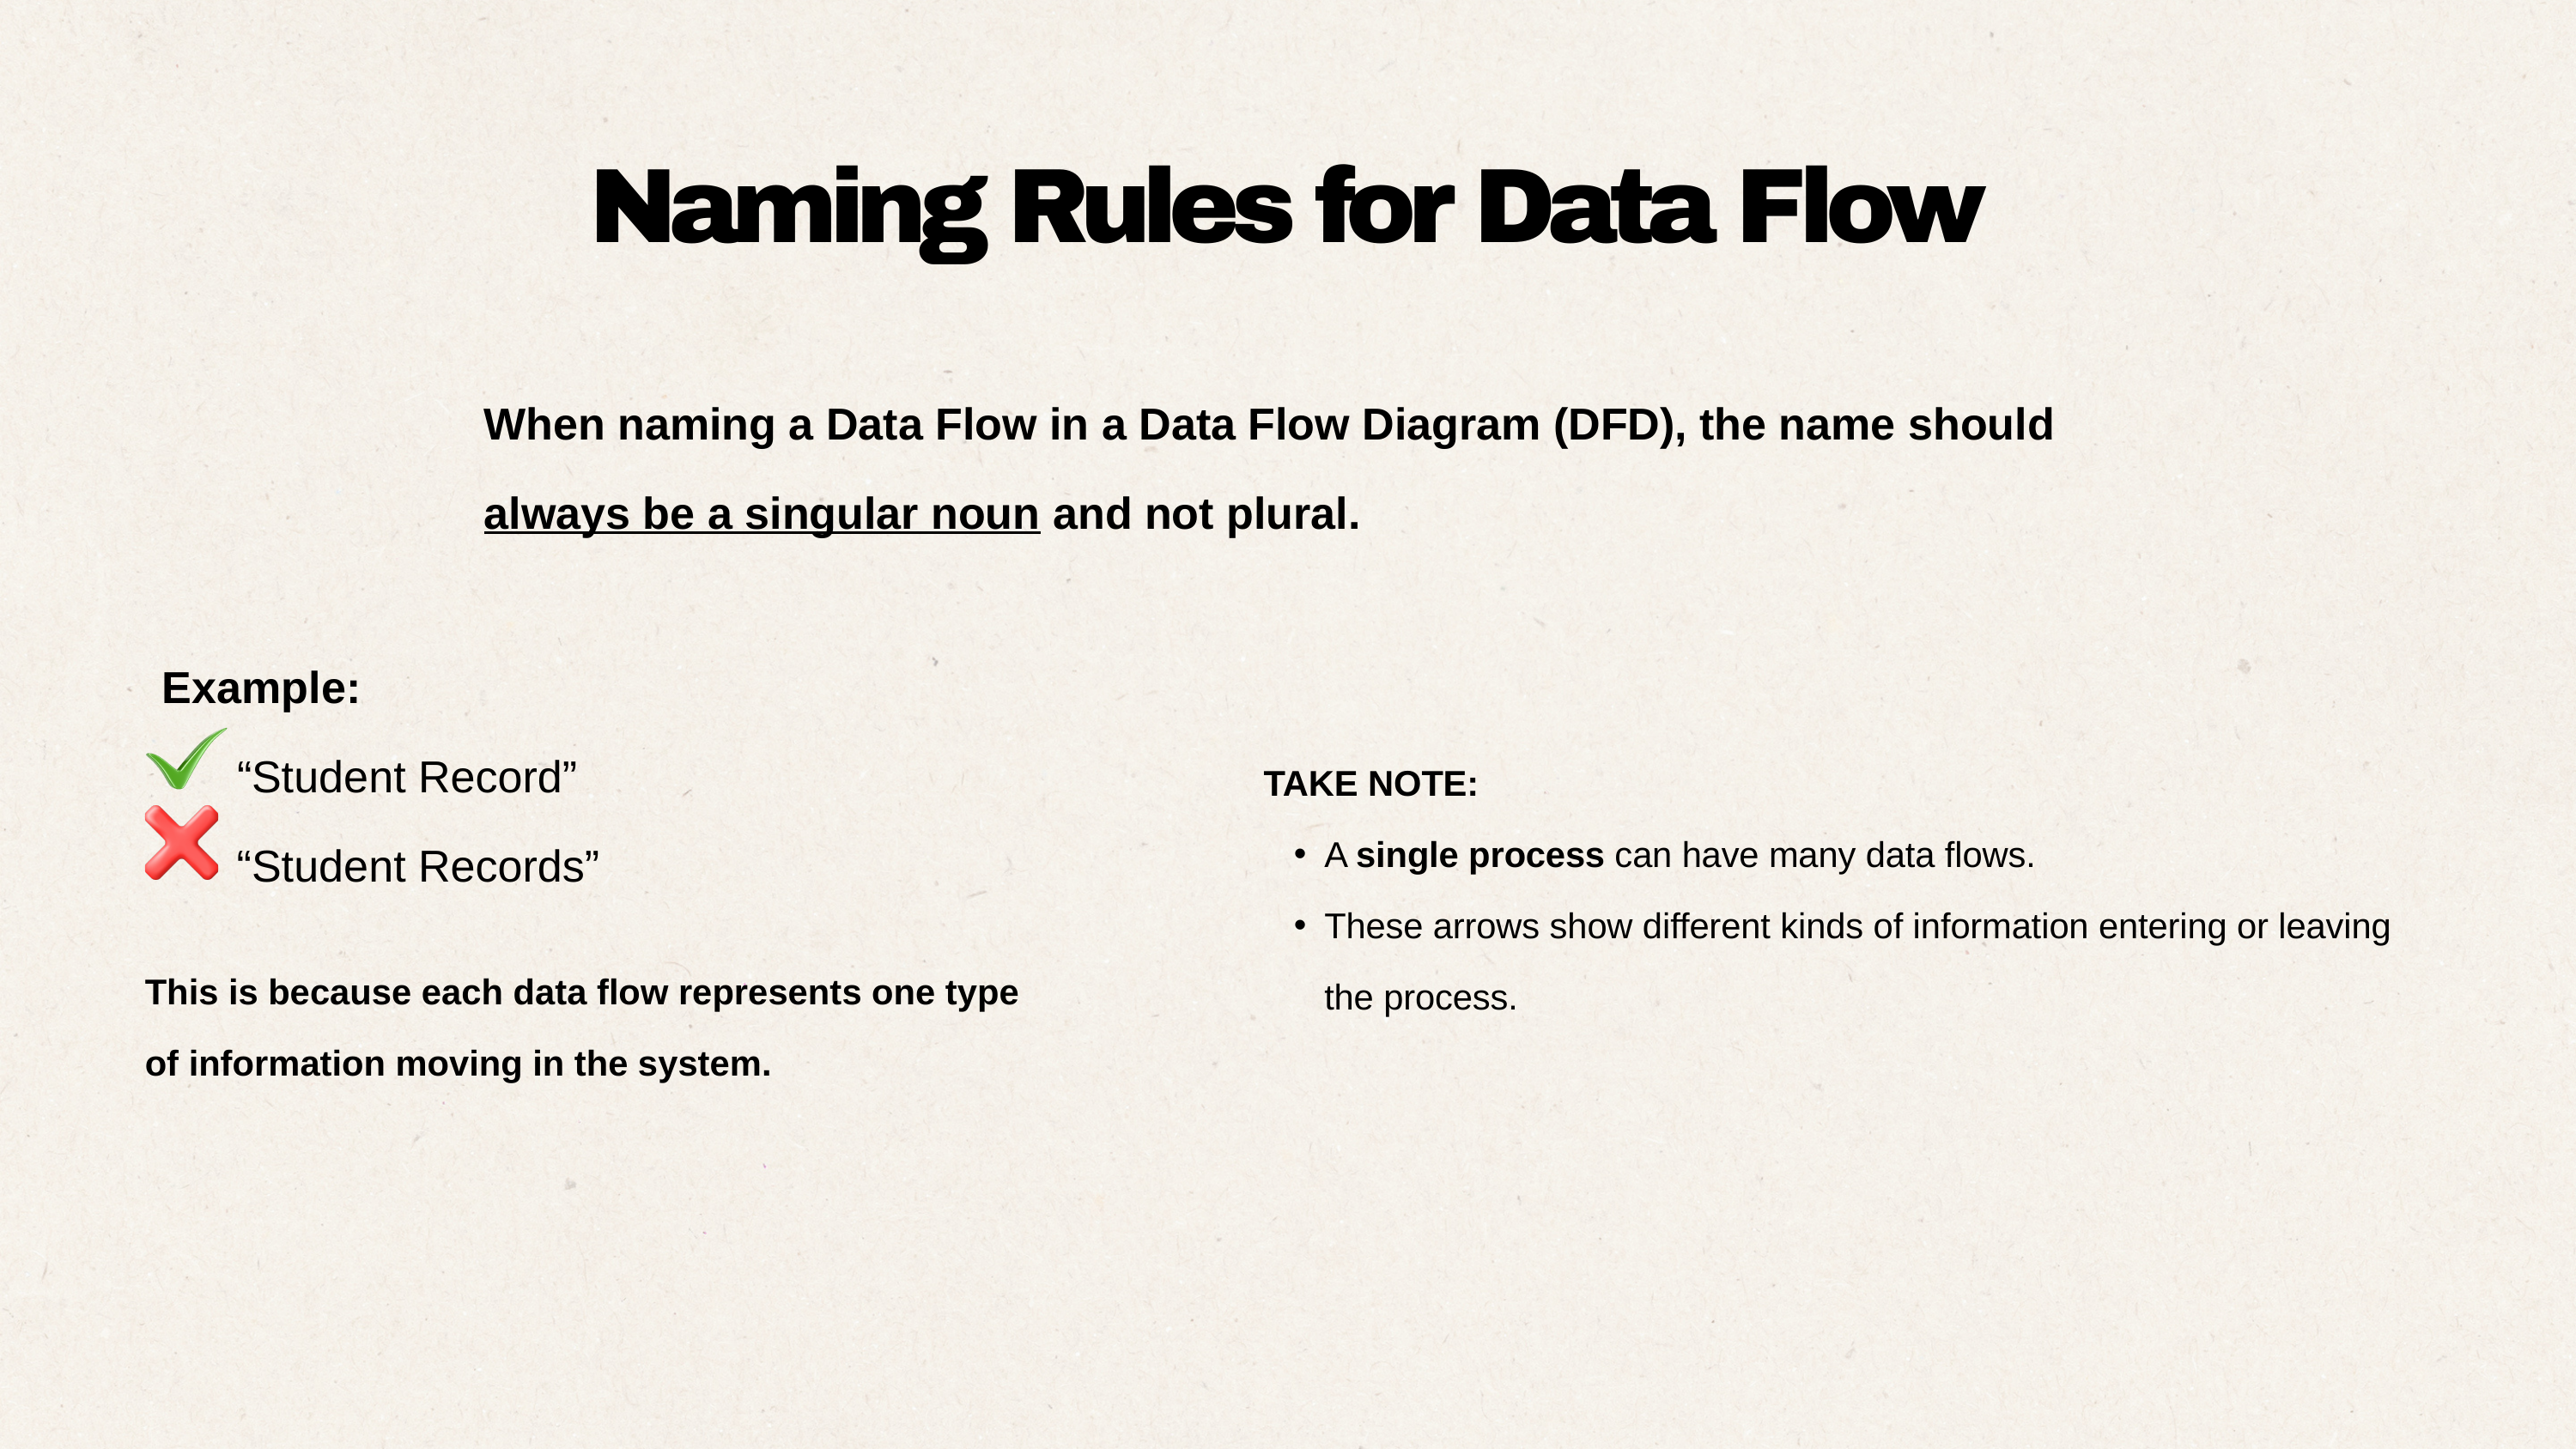

Naming Rules for Data Flow
When naming a Data Flow in a Data Flow Diagram (DFD), the name should always be a singular noun and not plural.
Example:
      “Student Record”
      “Student Records”

TAKE NOTE:
A single process can have many data flows.
These arrows show different kinds of information entering or leaving the process.
This is because each data flow represents one type of information moving in the system.